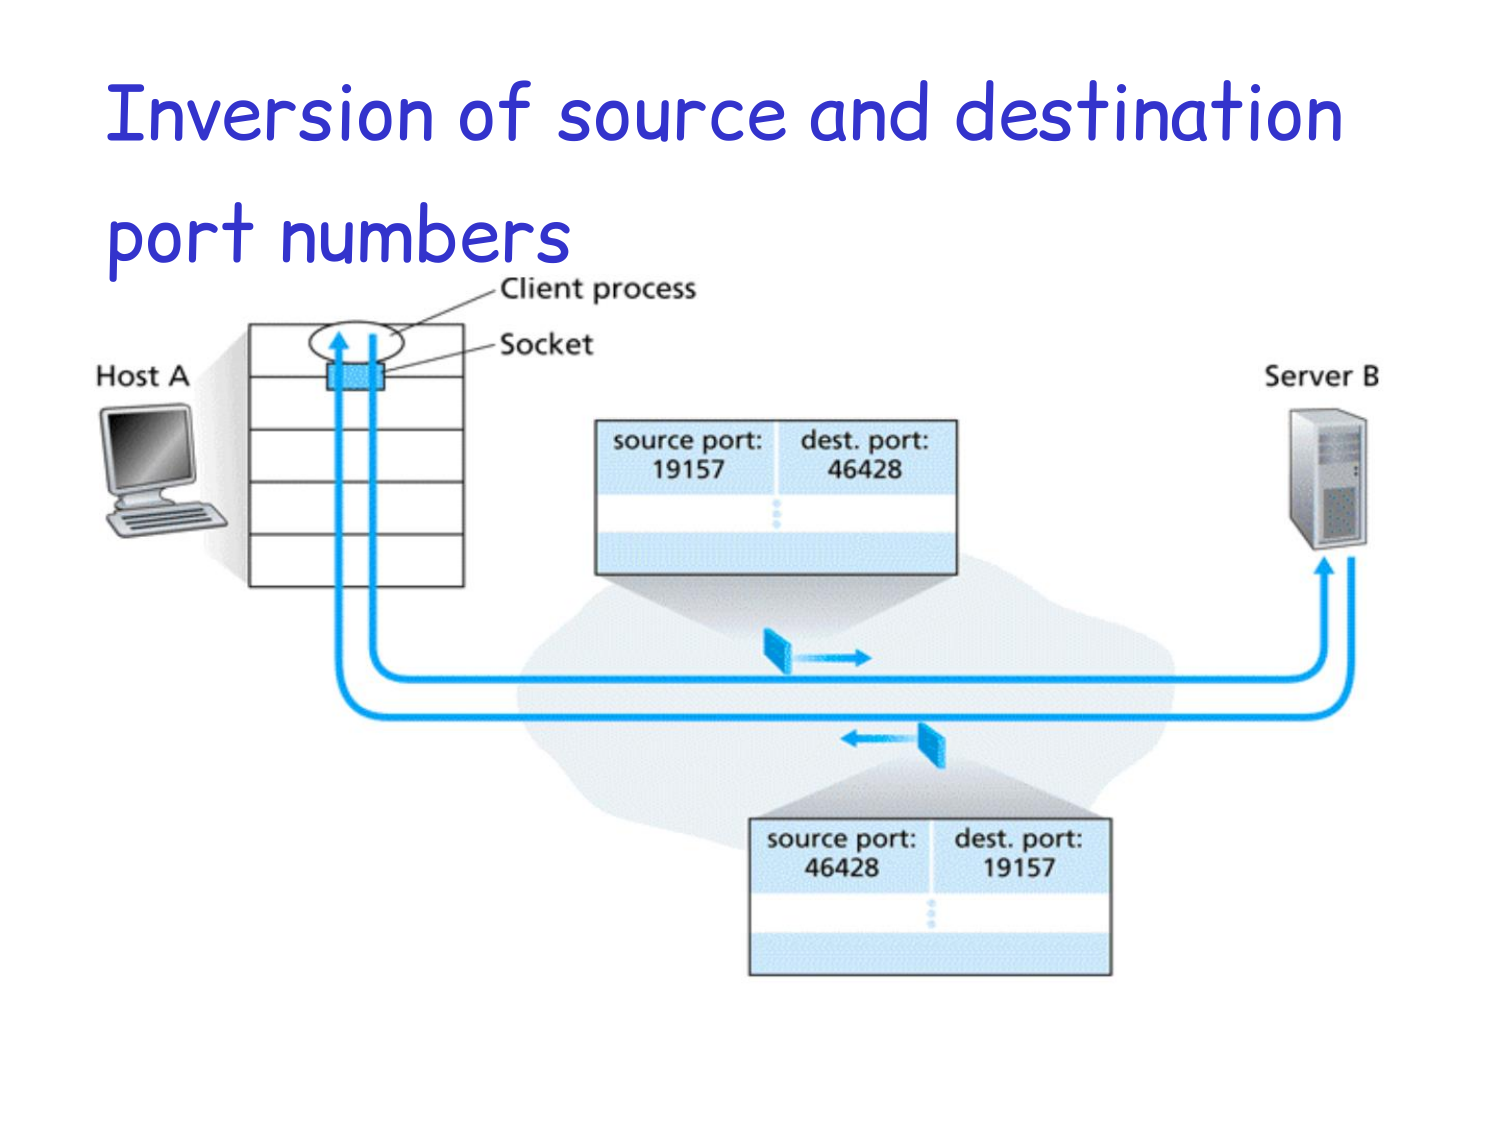

Inversion of source and destination
port numbers